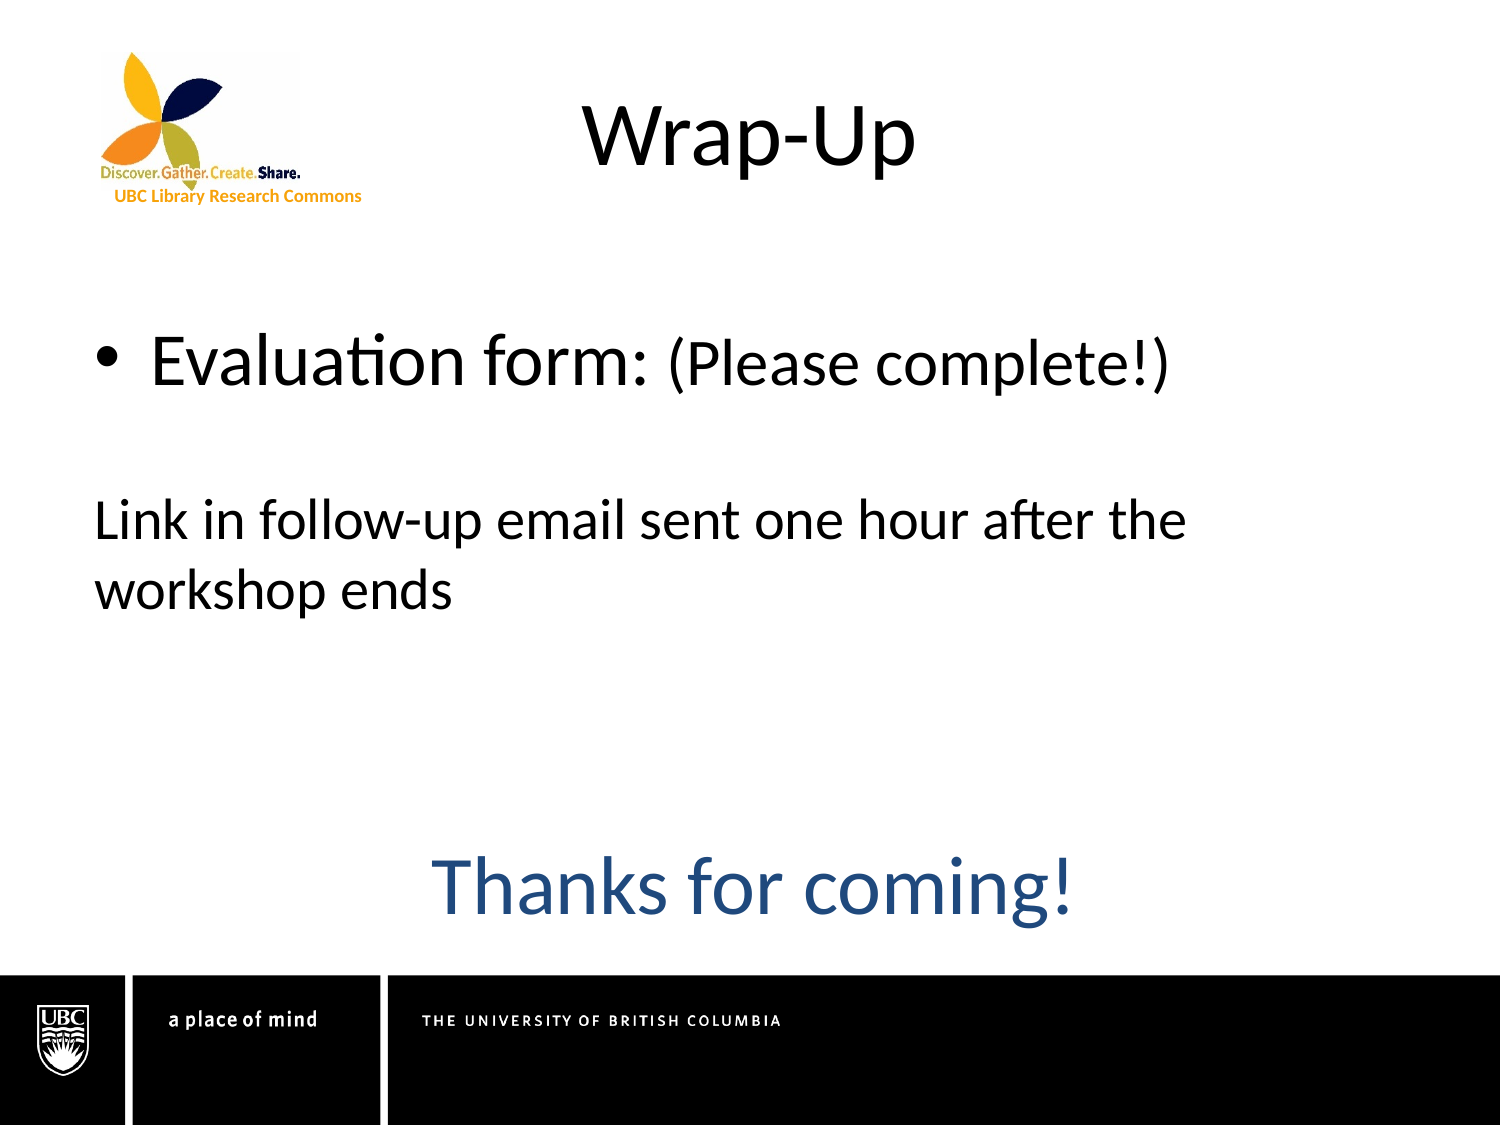

Wrap-Up
Evaluation form: (Please complete!)

Link in follow-up email sent one hour after the workshop ends

Thanks for coming!